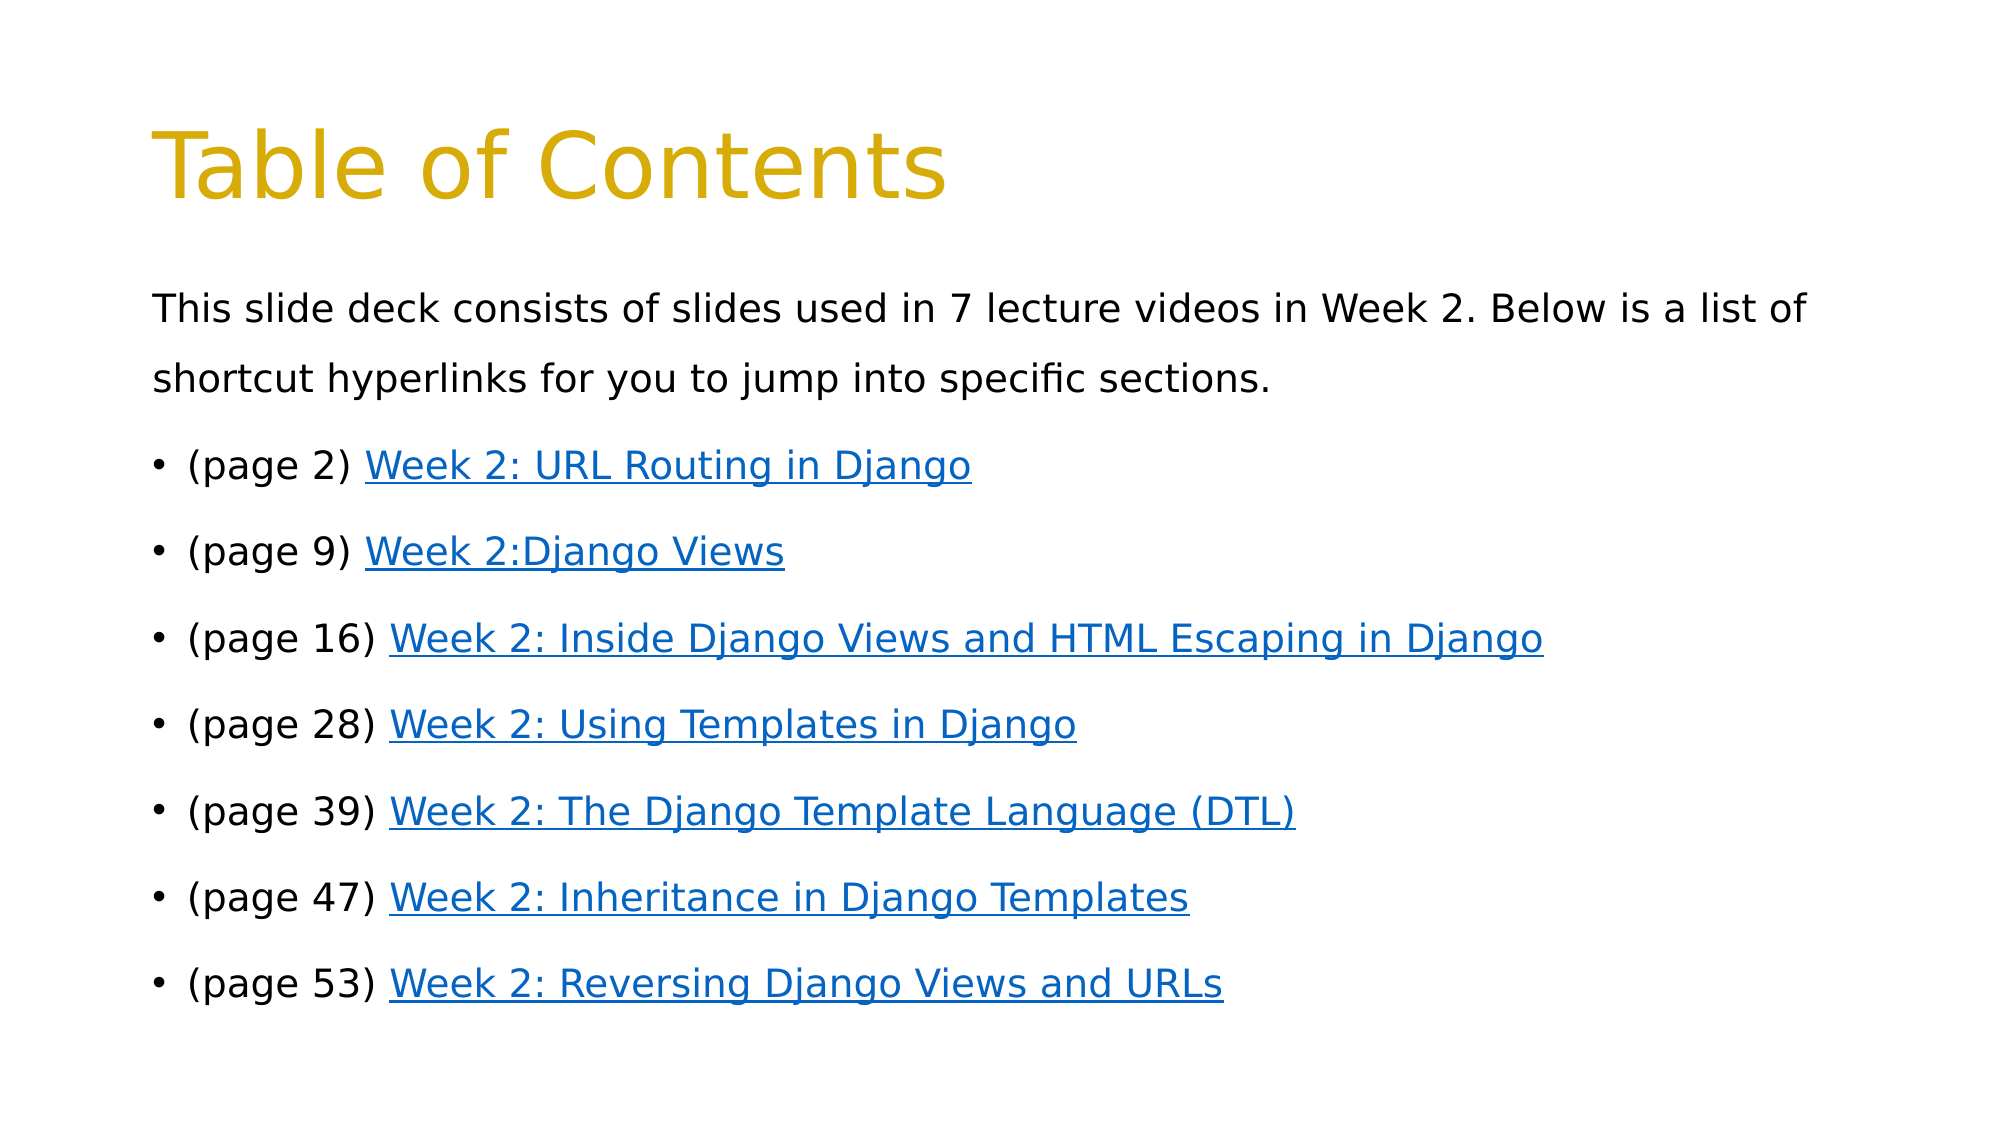

# Table of Contents
This slide deck consists of slides used in 7 lecture videos in Week 2. Below is a list of shortcut hyperlinks for you to jump into specific sections.
(page 2) Week 2: URL Routing in Django
(page 9) Week 2:Django Views
(page 16) Week 2: Inside Django Views and HTML Escaping in Django
(page 28) Week 2: Using Templates in Django
(page 39) Week 2: The Django Template Language (DTL)
(page 47) Week 2: Inheritance in Django Templates
(page 53) Week 2: Reversing Django Views and URLs